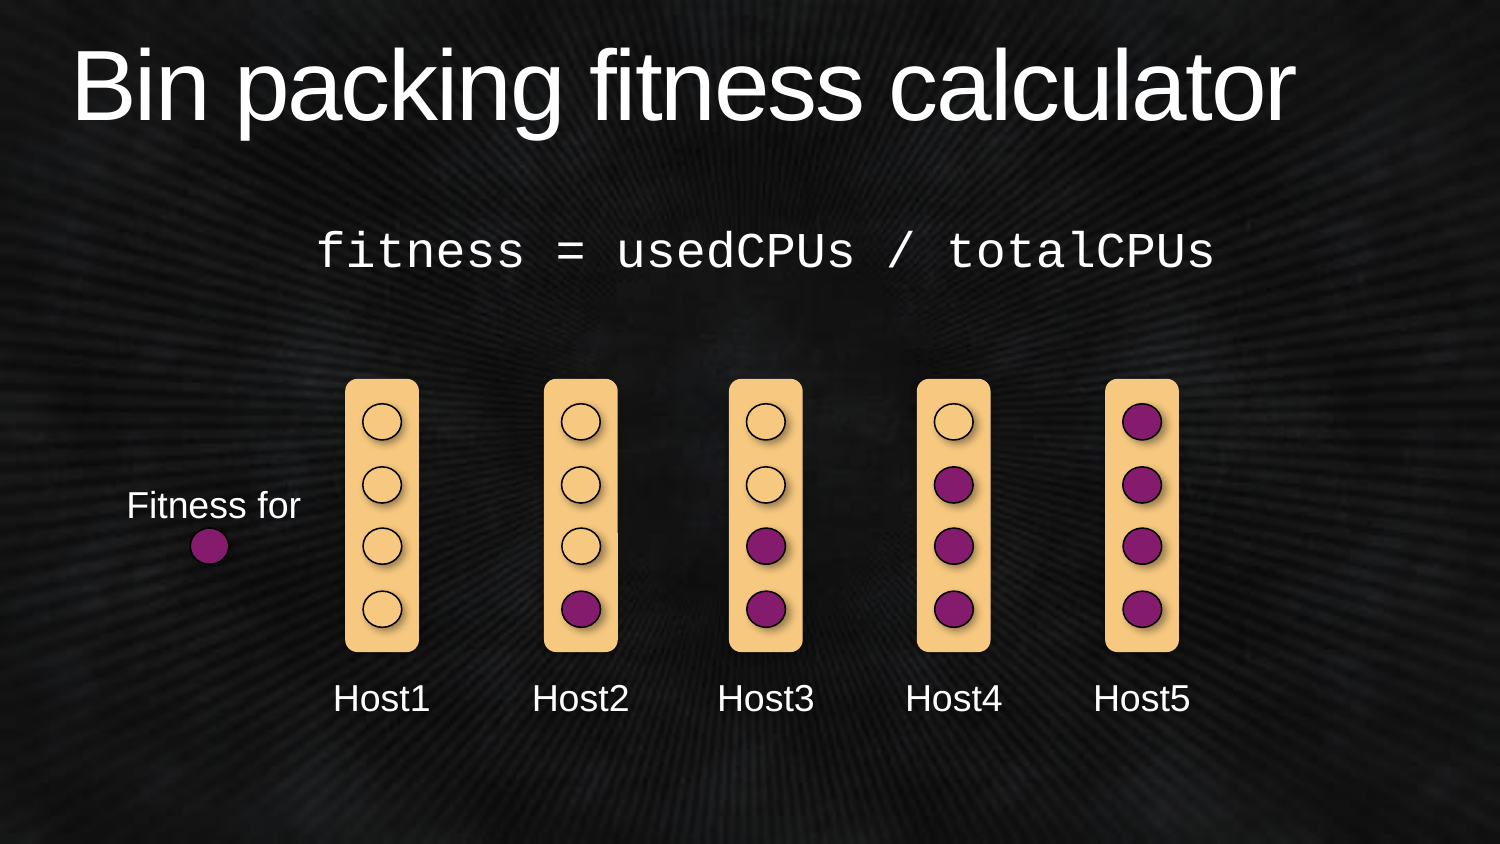

# Bin packing fitness calculator
fitness = usedCPUs / totalCPUs

Fitness for

Host1
Host2
Host3
Host4
Host5